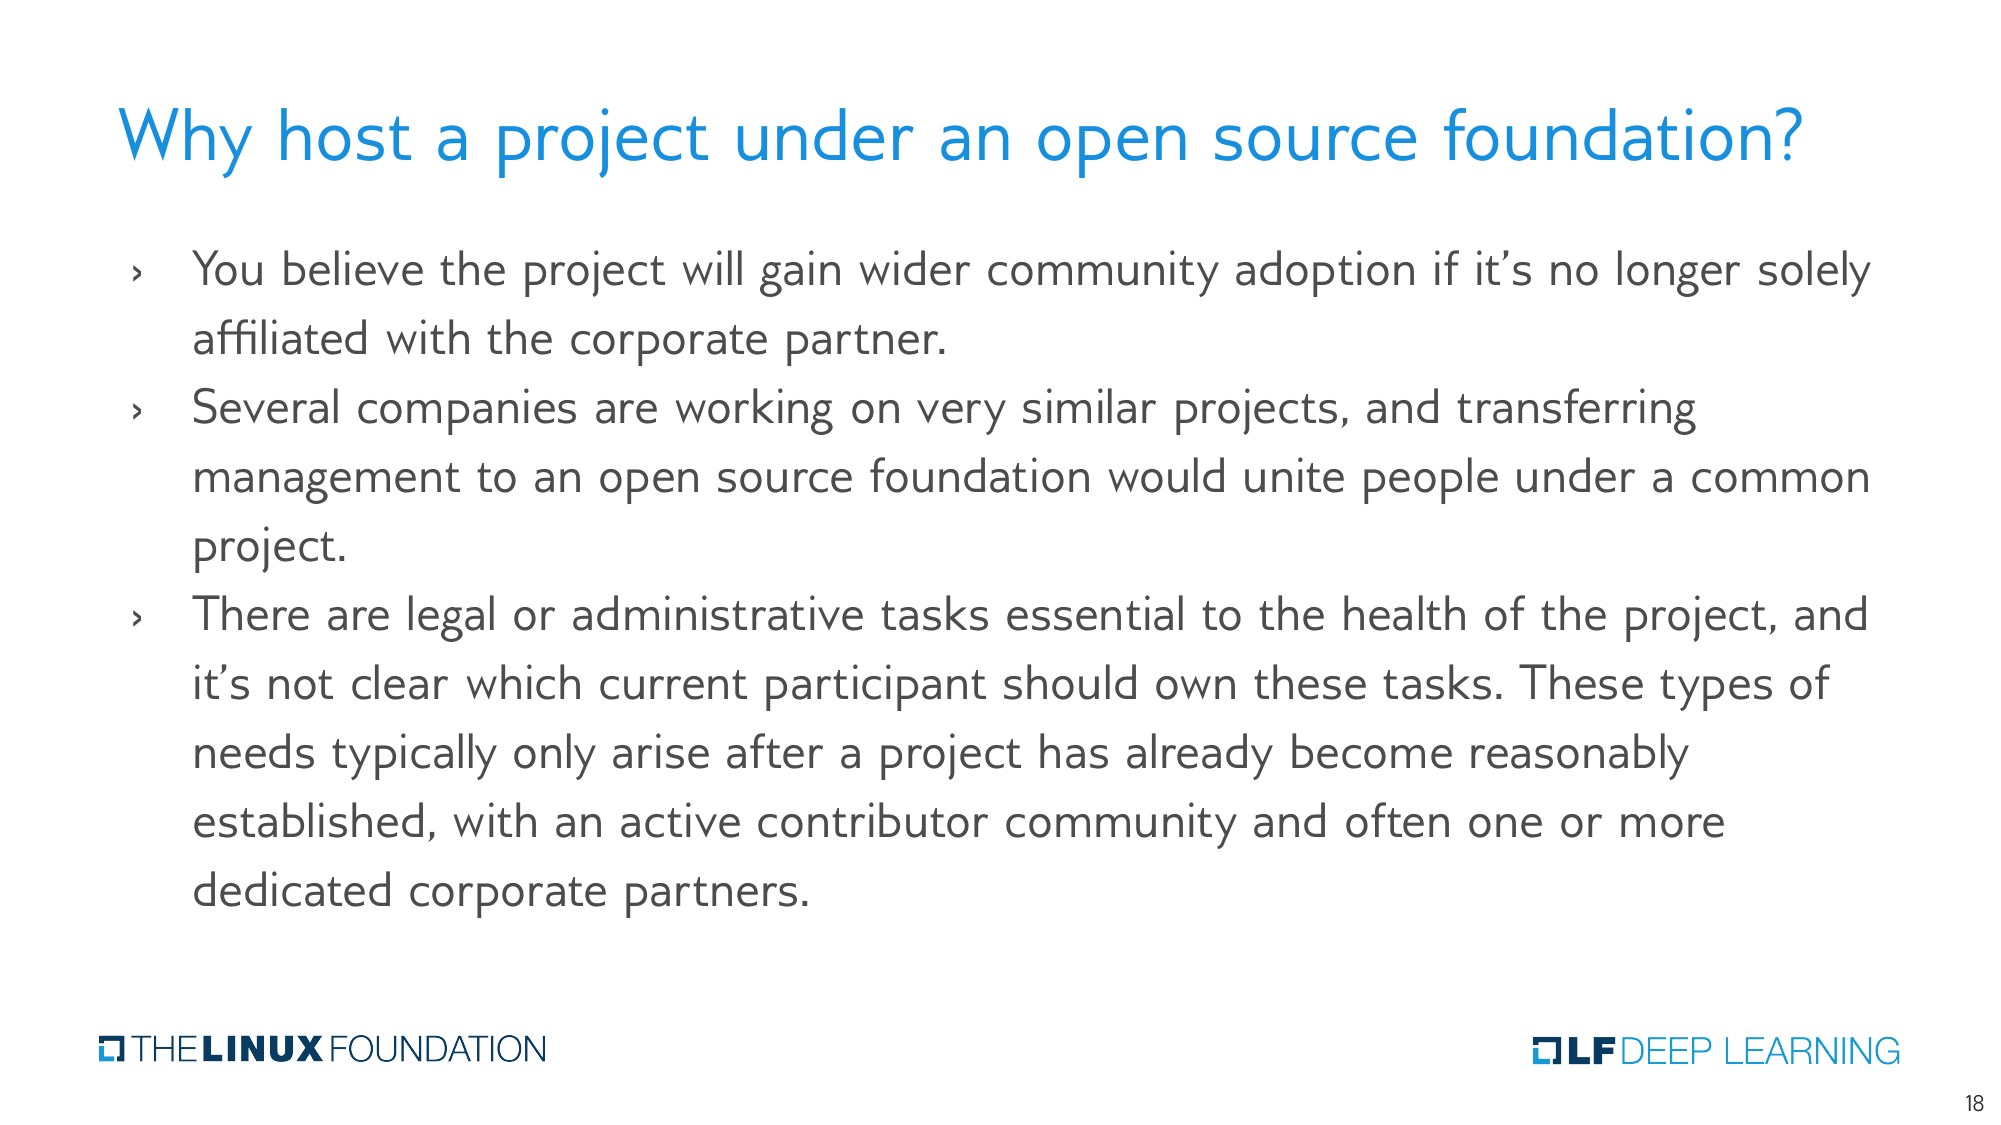

# Why host a project under an open source foundation?
You believe the project will gain wider community adoption if it’s no longer solely affiliated with the corporate partner.
Several companies are working on very similar projects, and transferring management to an open source foundation would unite people under a common project.
There are legal or administrative tasks essential to the health of the project, and it’s not clear which current participant should own these tasks. These types of needs typically only arise after a project has already become reasonably established, with an active contributor community and often one or more dedicated corporate partners.
18